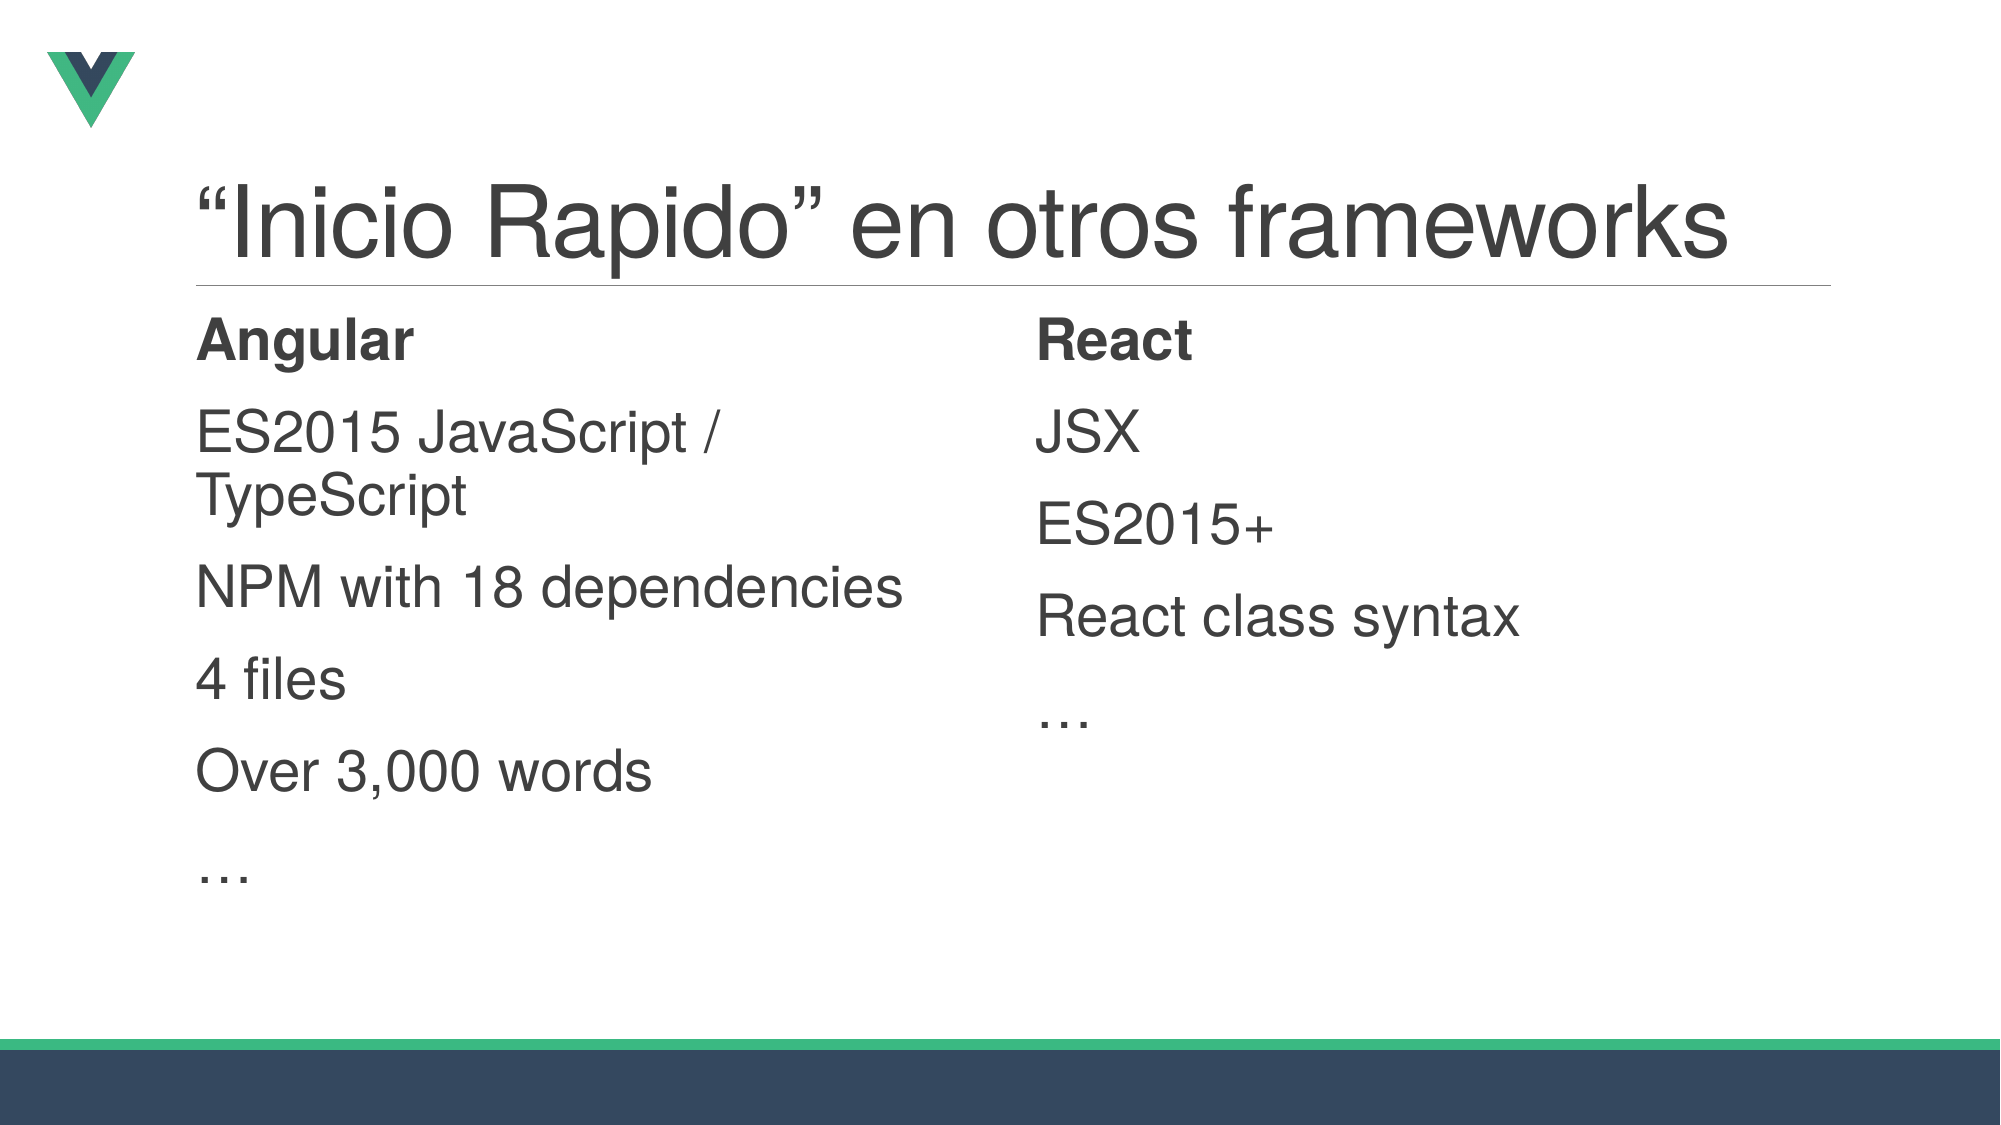

# “Inicio Rapido” en otros frameworks
Angular
ES2015 JavaScript / TypeScript
NPM with 18 dependencies
4 files
Over 3,000 words
…
React
JSX
ES2015+
React class syntax
…